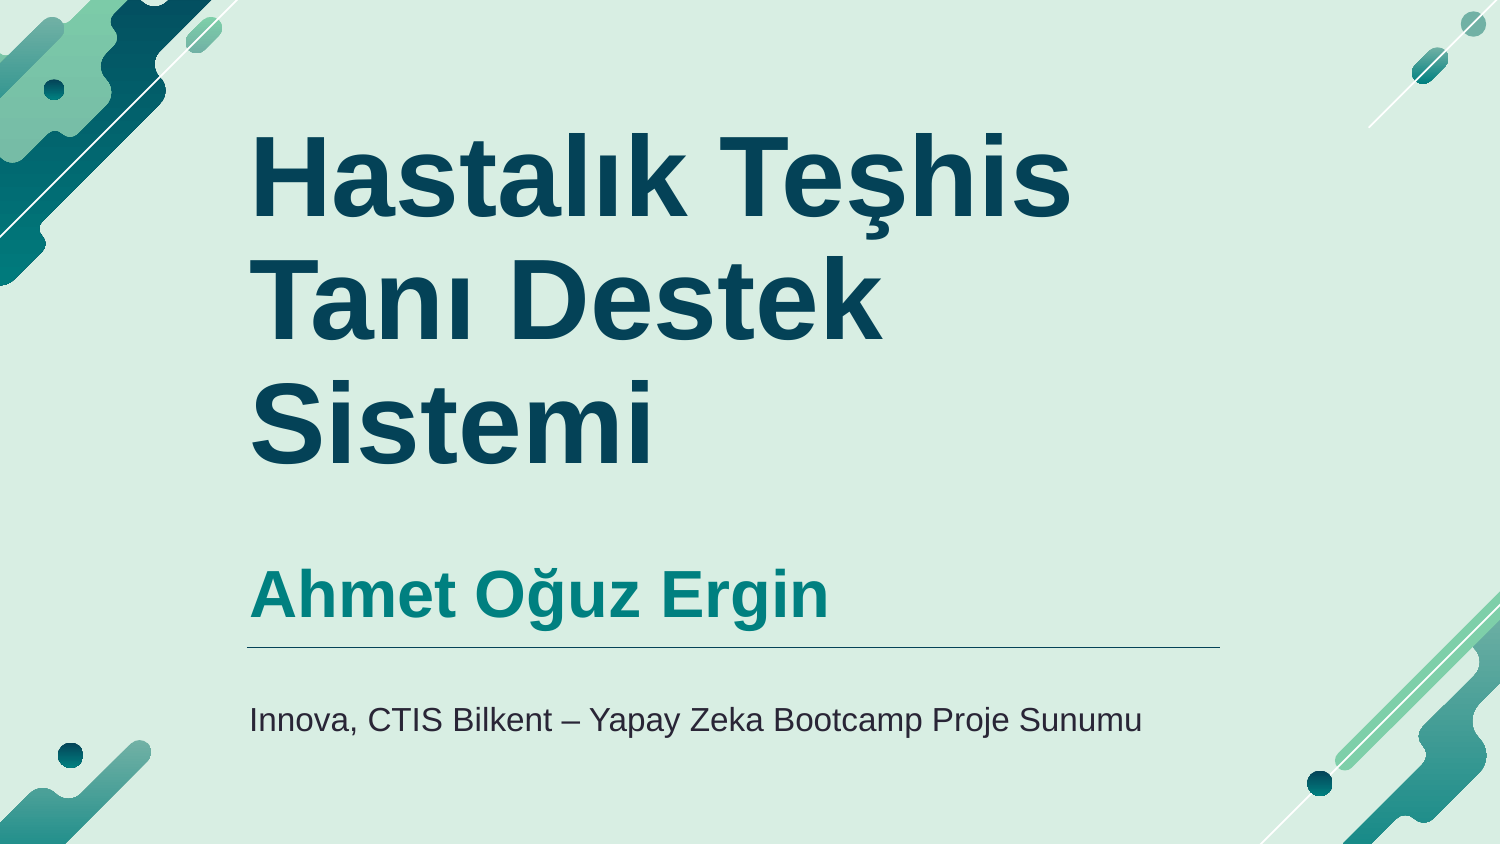

# Hastalık Teşhis Tanı Destek Sistemi Ahmet Oğuz Ergin
Innova, CTIS Bilkent – Yapay Zeka Bootcamp Proje Sunumu